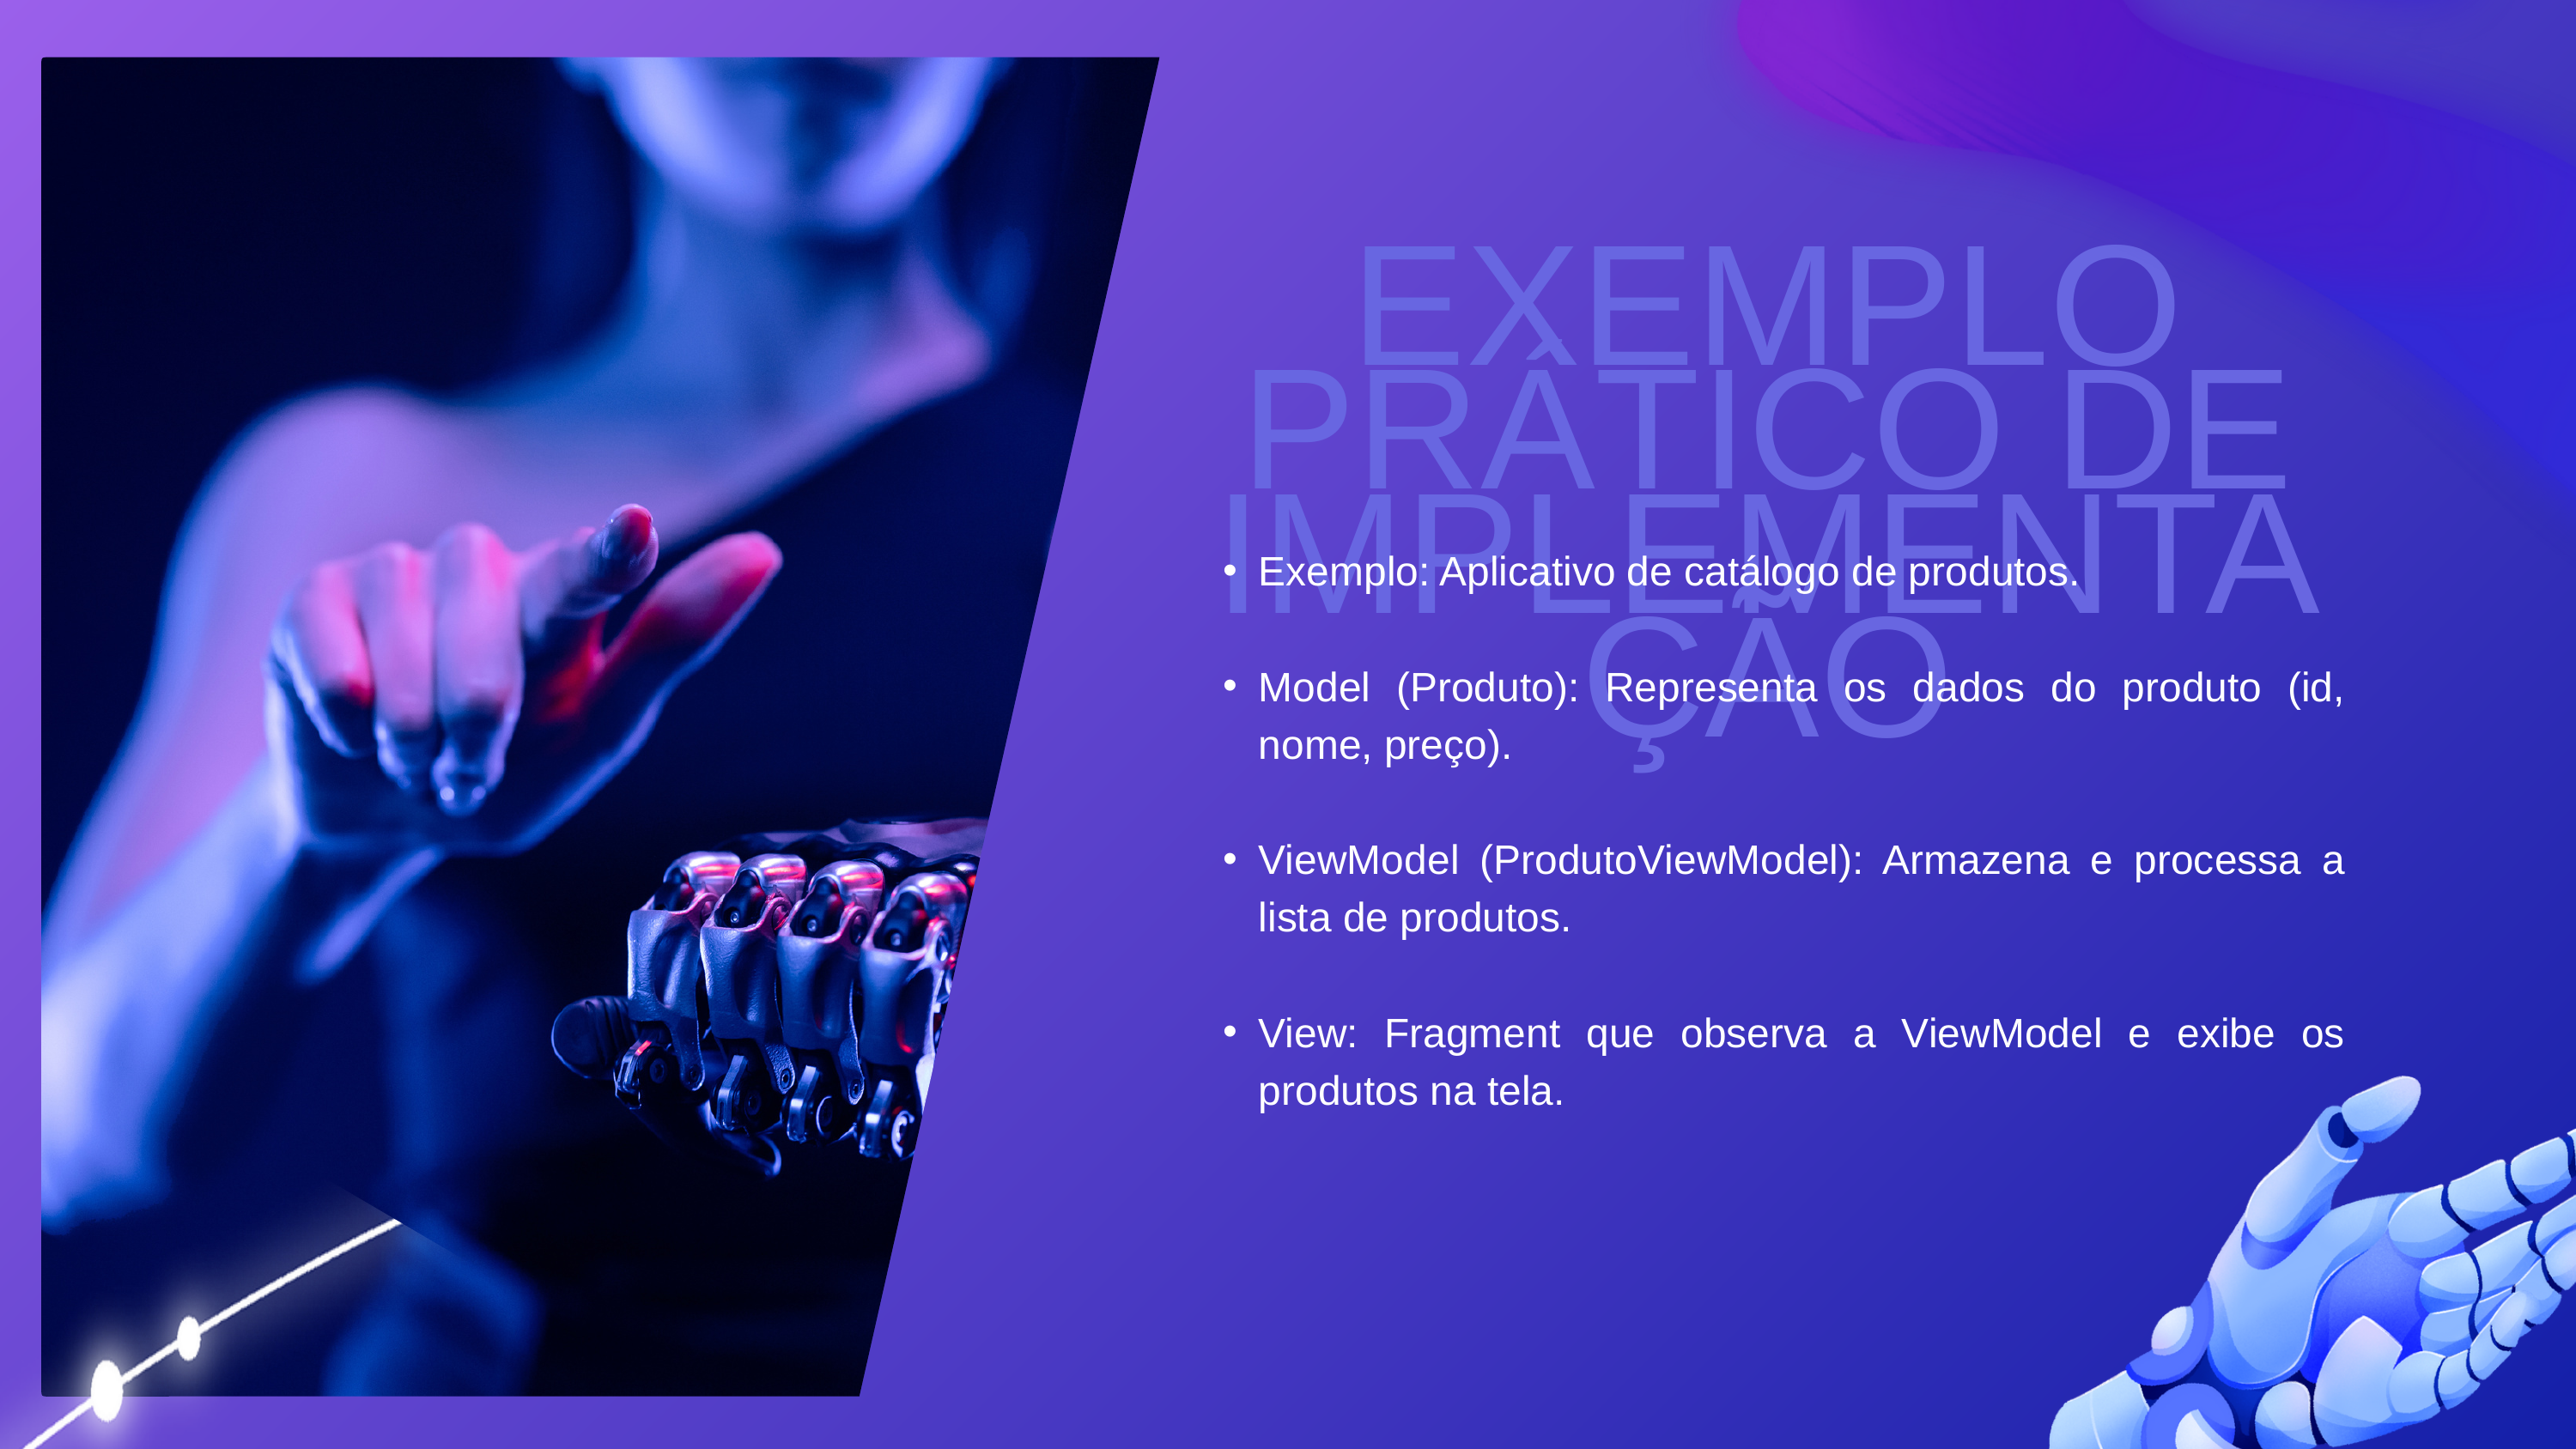

EXEMPLO PRÁTICO DE IMPLEMENTAÇÃO
Exemplo: Aplicativo de catálogo de produtos.

Model (Produto): Representa os dados do produto (id, nome, preço).

ViewModel (ProdutoViewModel): Armazena e processa a lista de produtos.

View: Fragment que observa a ViewModel e exibe os produtos na tela.